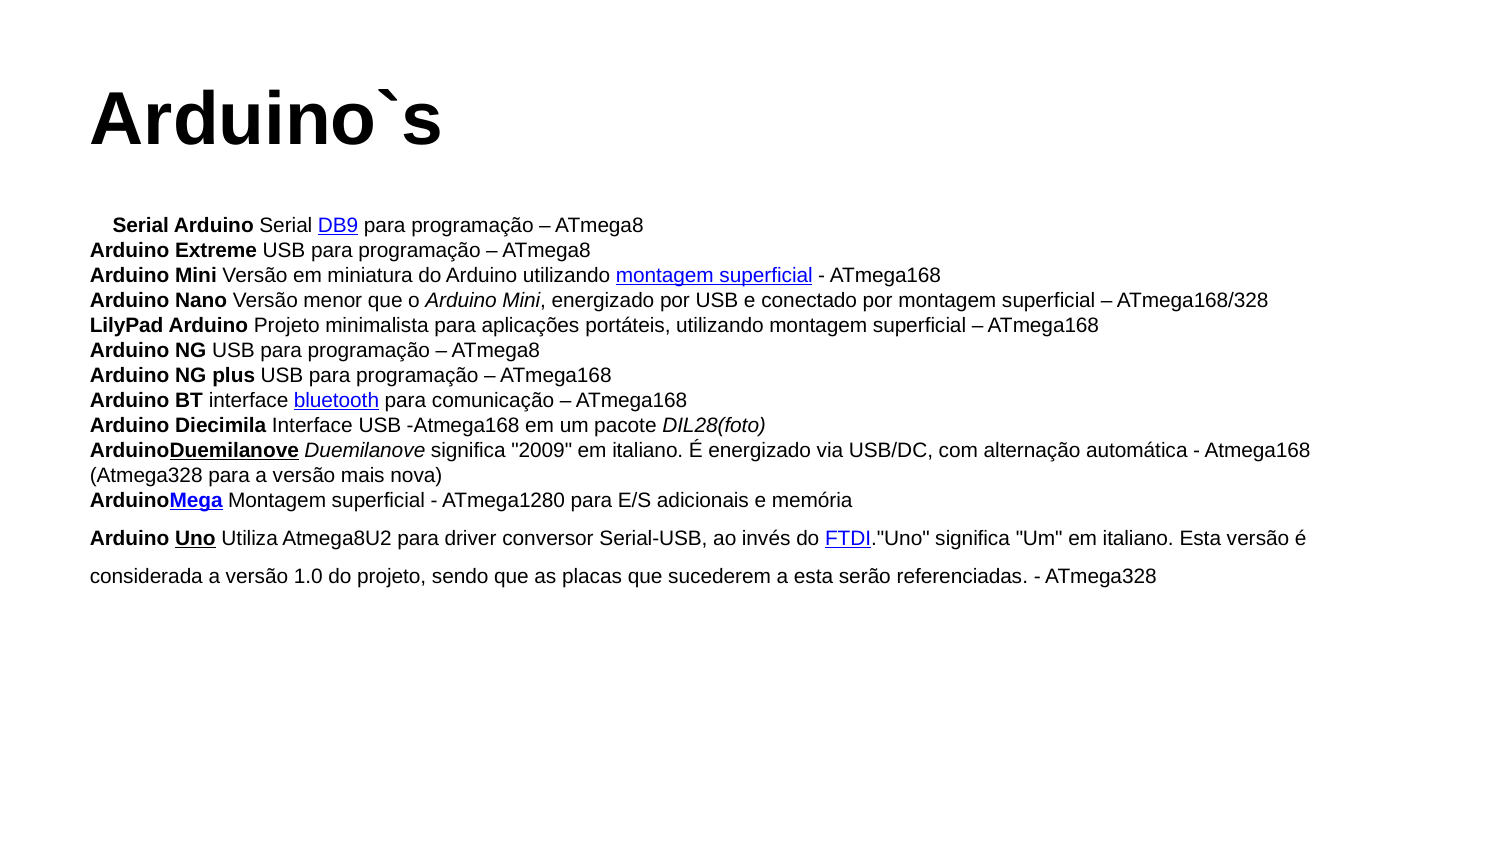

Arduino`s
    Serial Arduino Serial DB9 para programação – ATmega8
Arduino Extreme USB para programação – ATmega8
Arduino Mini Versão em miniatura do Arduino utilizando montagem superficial - ATmega168
Arduino Nano Versão menor que o Arduino Mini, energizado por USB e conectado por montagem superficial – ATmega168/328
LilyPad Arduino Projeto minimalista para aplicações portáteis, utilizando montagem superficial – ATmega168
Arduino NG USB para programação – ATmega8
Arduino NG plus USB para programação – ATmega168
Arduino BT interface bluetooth para comunicação – ATmega168
Arduino Diecimila Interface USB -Atmega168 em um pacote DIL28(foto)
ArduinoDuemilanove Duemilanove significa "2009" em italiano. É energizado via USB/DC, com alternação automática - Atmega168 (Atmega328 para a versão mais nova)
ArduinoMega Montagem superficial - ATmega1280 para E/S adicionais e memória
Arduino Uno Utiliza Atmega8U2 para driver conversor Serial-USB, ao invés do FTDI."Uno" significa "Um" em italiano. Esta versão é considerada a versão 1.0 do projeto, sendo que as placas que sucederem a esta serão referenciadas. - ATmega328